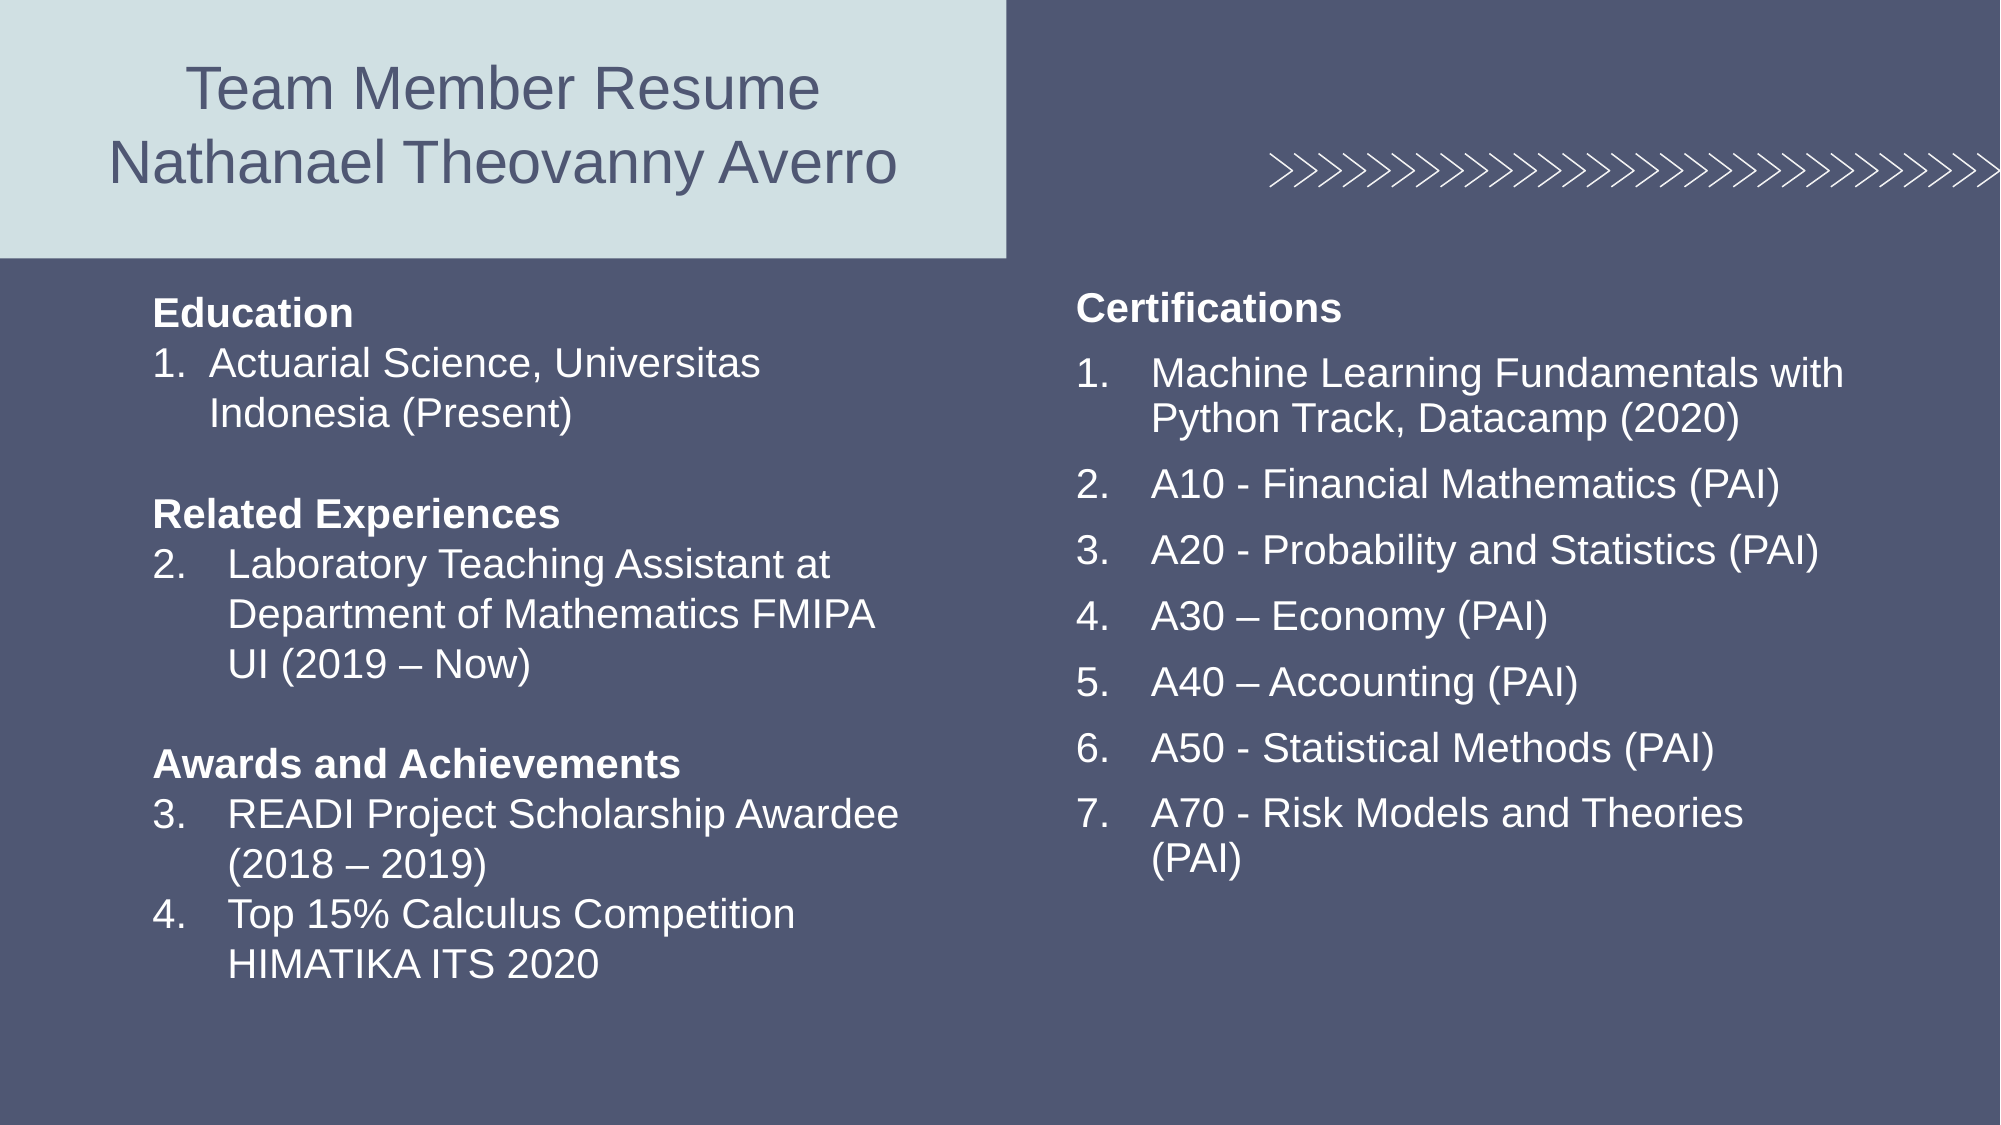

# Team Member Resume Nathanael Theovanny Averro
Education
Actuarial Science, Universitas Indonesia (Present)

Related Experiences
Laboratory Teaching Assistant at Department of Mathematics FMIPA UI (2019 – Now)

Awards and Achievements
READI Project Scholarship Awardee (2018 – 2019)
Top 15% Calculus Competition HIMATIKA ITS 2020

Certifications
Machine Learning Fundamentals with Python Track, Datacamp (2020)
A10 - Financial Mathematics (PAI)
A20 - Probability and Statistics (PAI)
A30 – Economy (PAI)
A40 – Accounting (PAI)
A50 - Statistical Methods (PAI)
A70 - Risk Models and Theories (PAI)